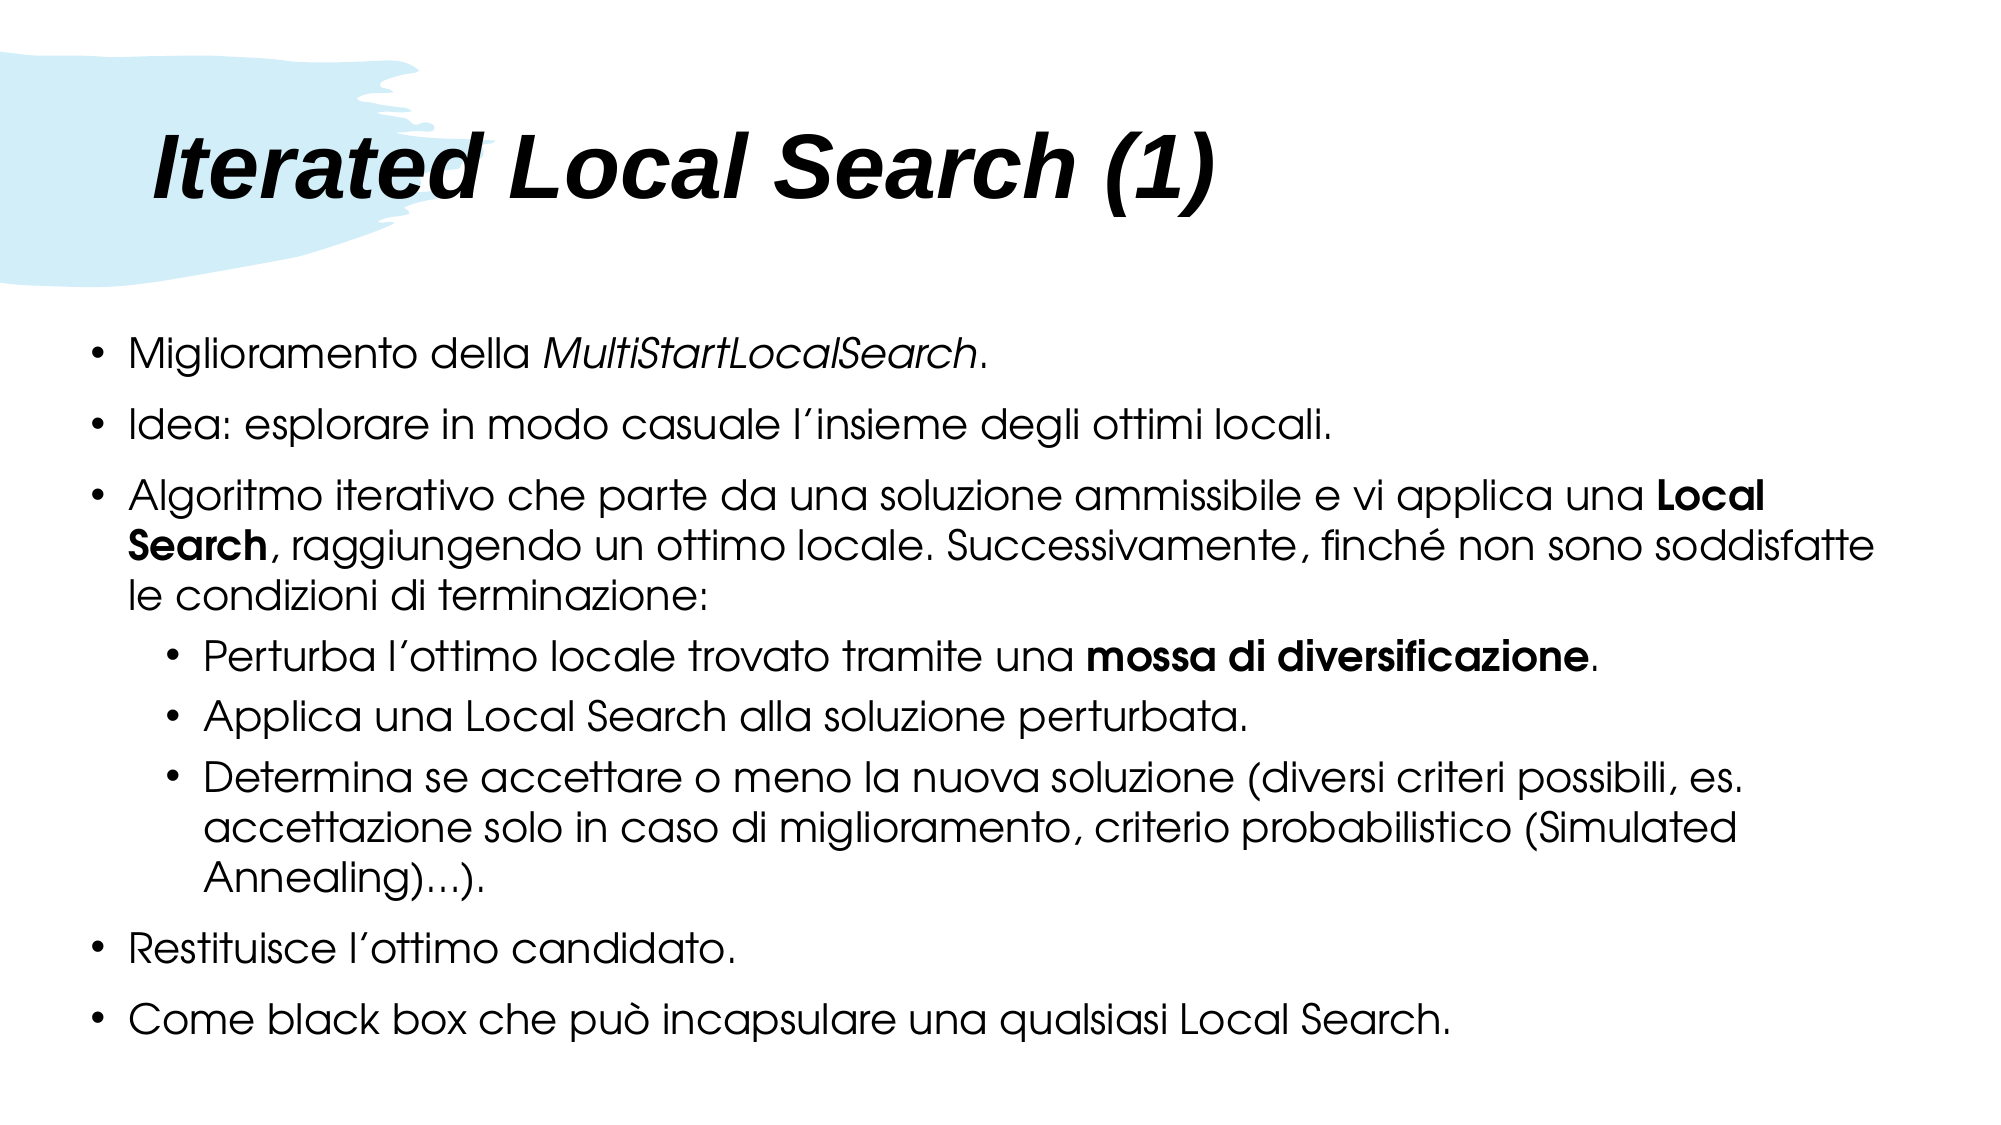

# Iterated Local Search (1)
Miglioramento della MultiStartLocalSearch.
Idea: esplorare in modo casuale l’insieme degli ottimi locali.
Algoritmo iterativo che parte da una soluzione ammissibile e vi applica una Local Search, raggiungendo un ottimo locale. Successivamente, finché non sono soddisfatte le condizioni di terminazione:
Perturba l’ottimo locale trovato tramite una mossa di diversificazione.
Applica una Local Search alla soluzione perturbata.
Determina se accettare o meno la nuova soluzione (diversi criteri possibili, es. accettazione solo in caso di miglioramento, criterio probabilistico (Simulated Annealing)…).
Restituisce l’ottimo candidato.
Come black box che può incapsulare una qualsiasi Local Search.